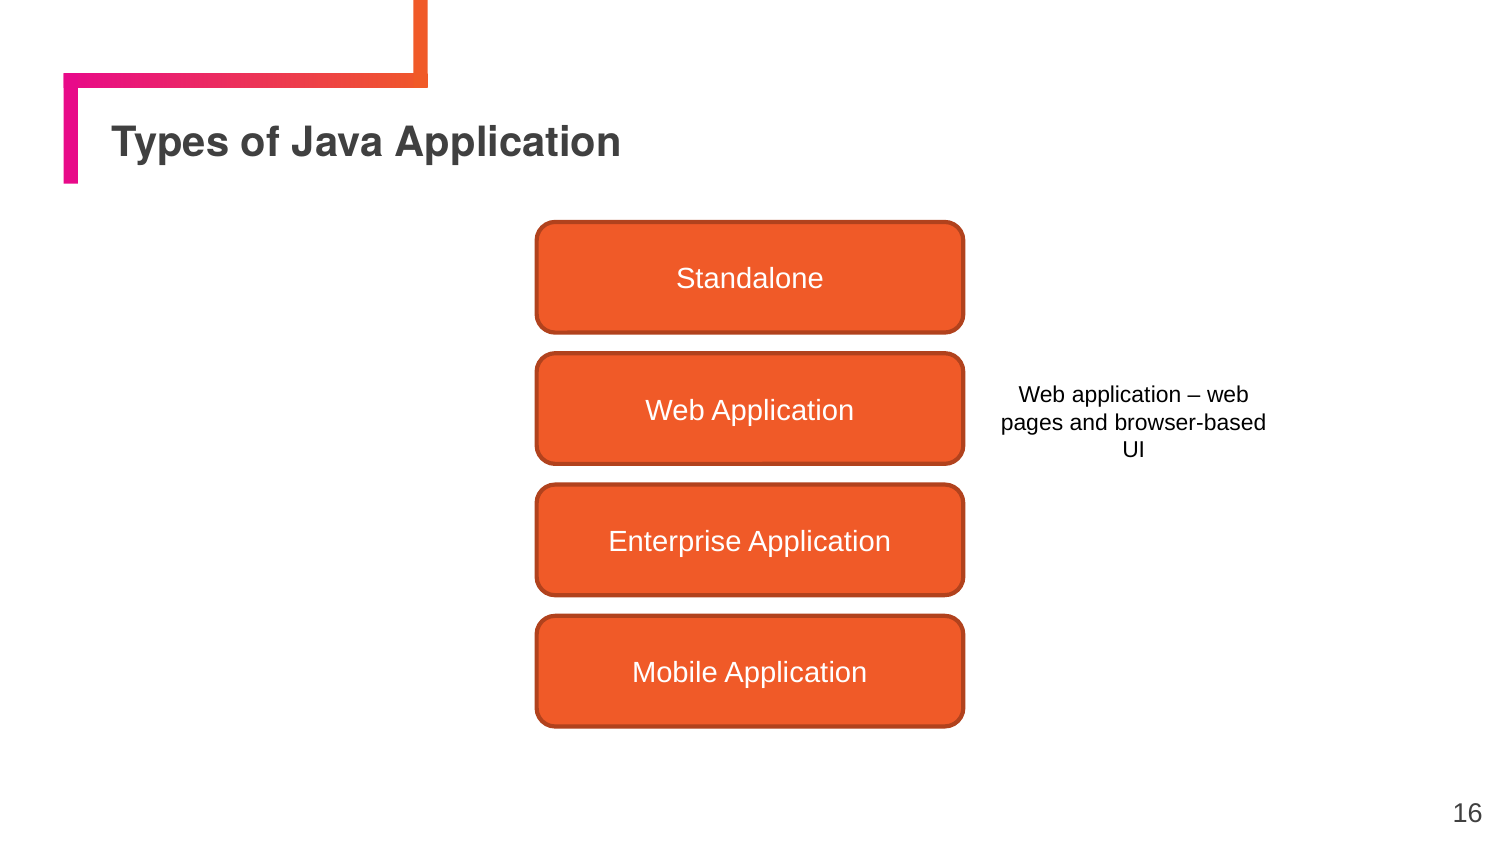

# Types of Java Application
Standalone
Web Application
Enterprise Application
Mobile Application
Web application – web pages and browser-based UI
16